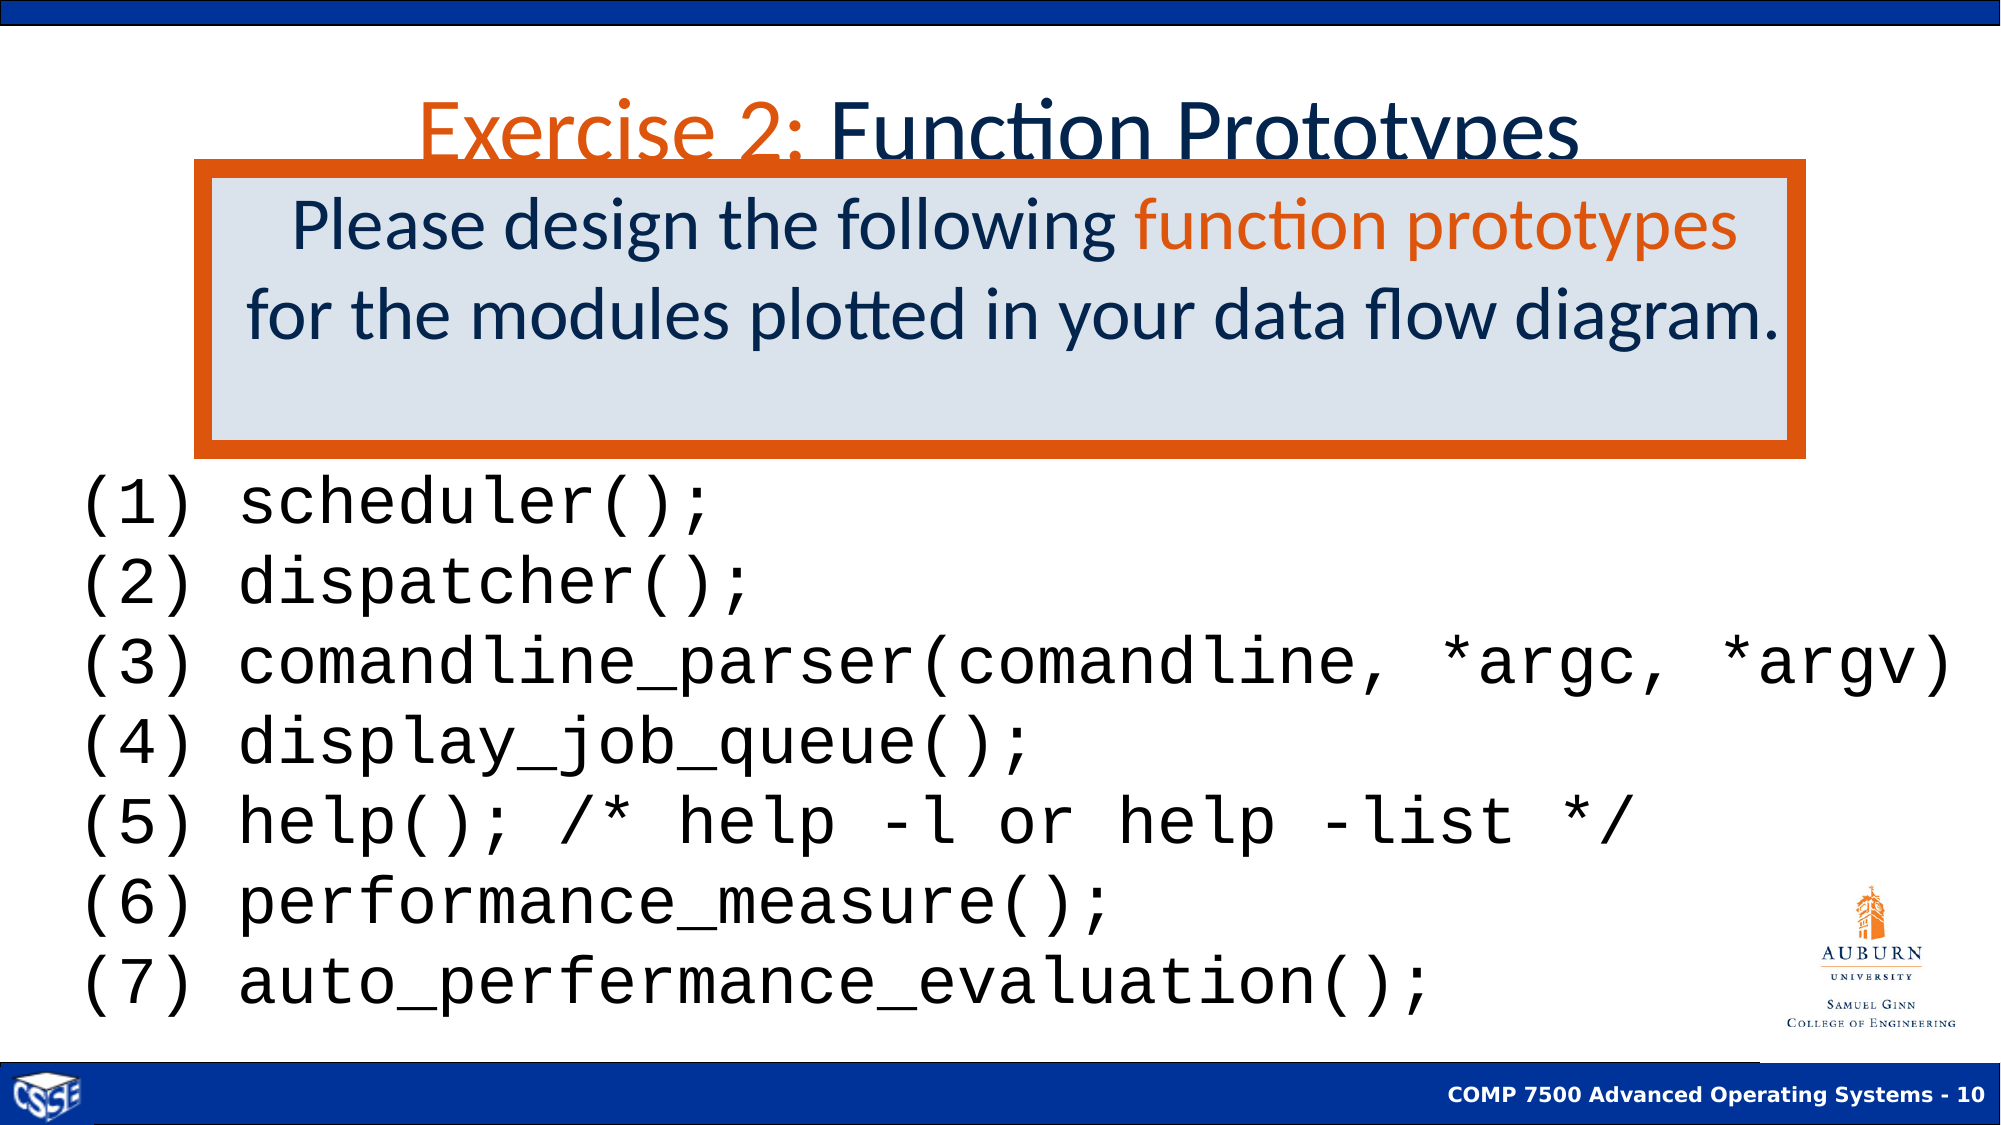

Exercise 2: Function Prototypes
Please design the following function prototypes for the modules plotted in your data flow diagram.
(1) scheduler();
(2) dispatcher();
(3) comandline_parser(comandline, *argc, *argv)
(4) display_job_queue();
(5) help(); /* help -l or help -list */
(6) performance_measure();
(7) auto_perfermance_evaluation();